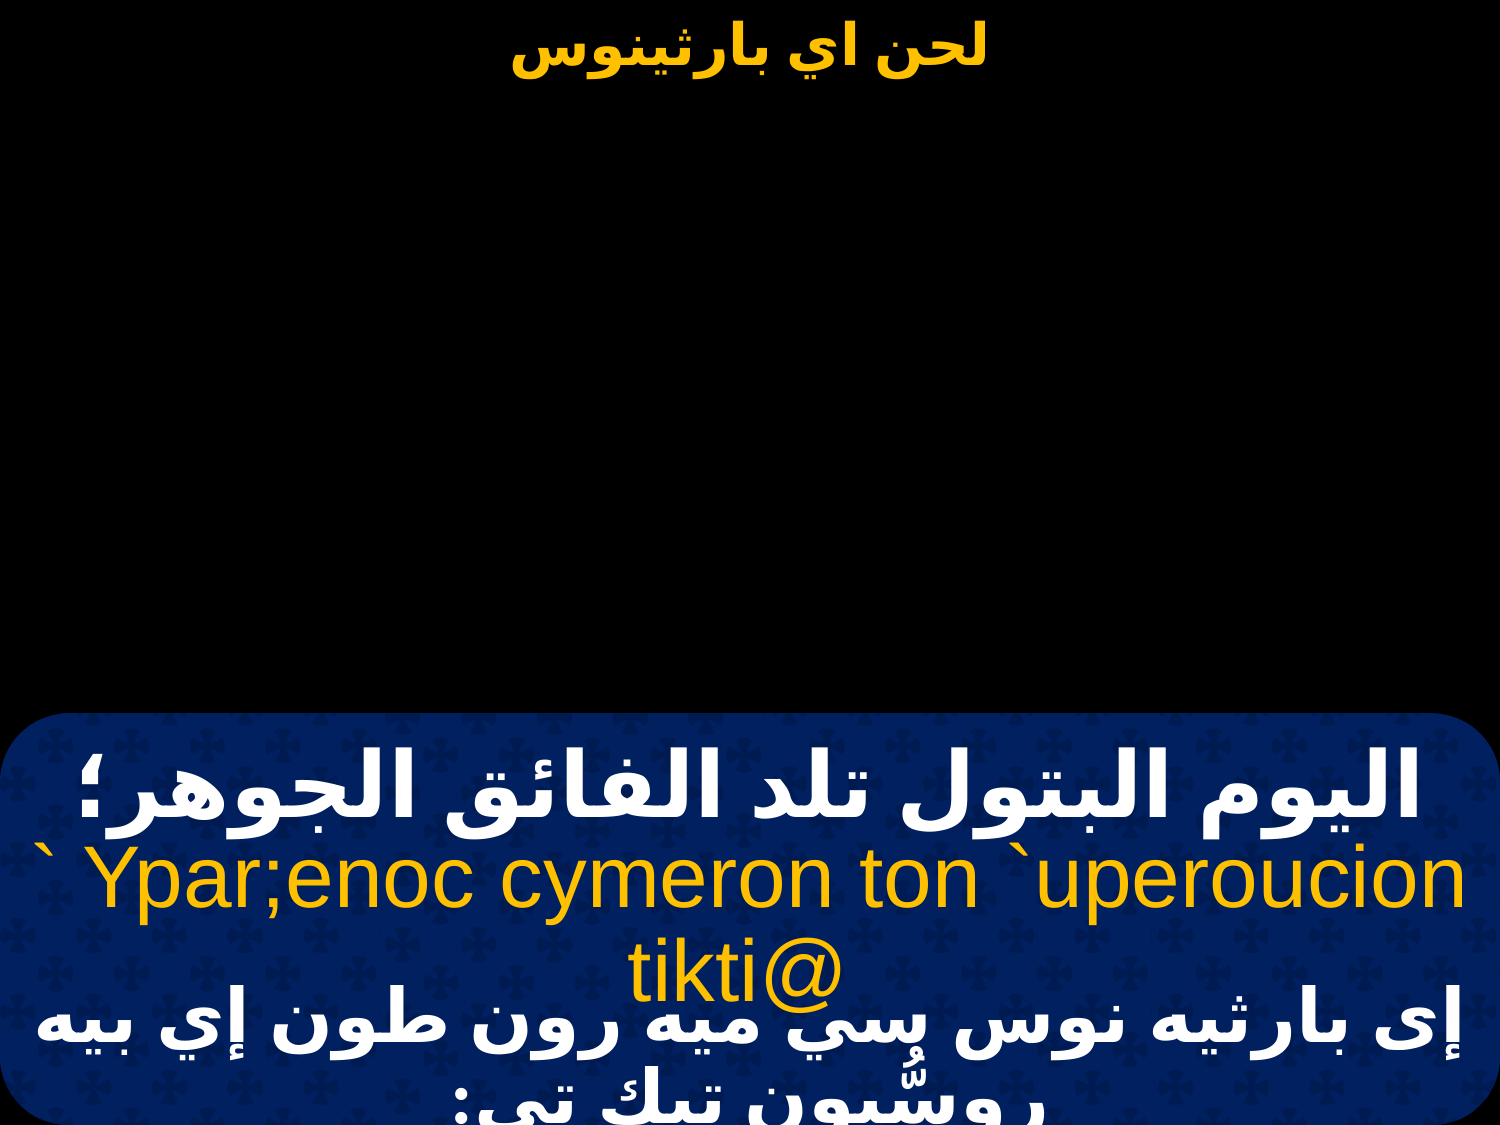

# اي بارثينوس
اليوم البتول تلد الفائق الجوهر؛
` Ypar;enoc cymeron ton `uperoucion tikti@
إى بارثيه نوس سي ميه رون طون إي بيه روسُّيون تيك تي: